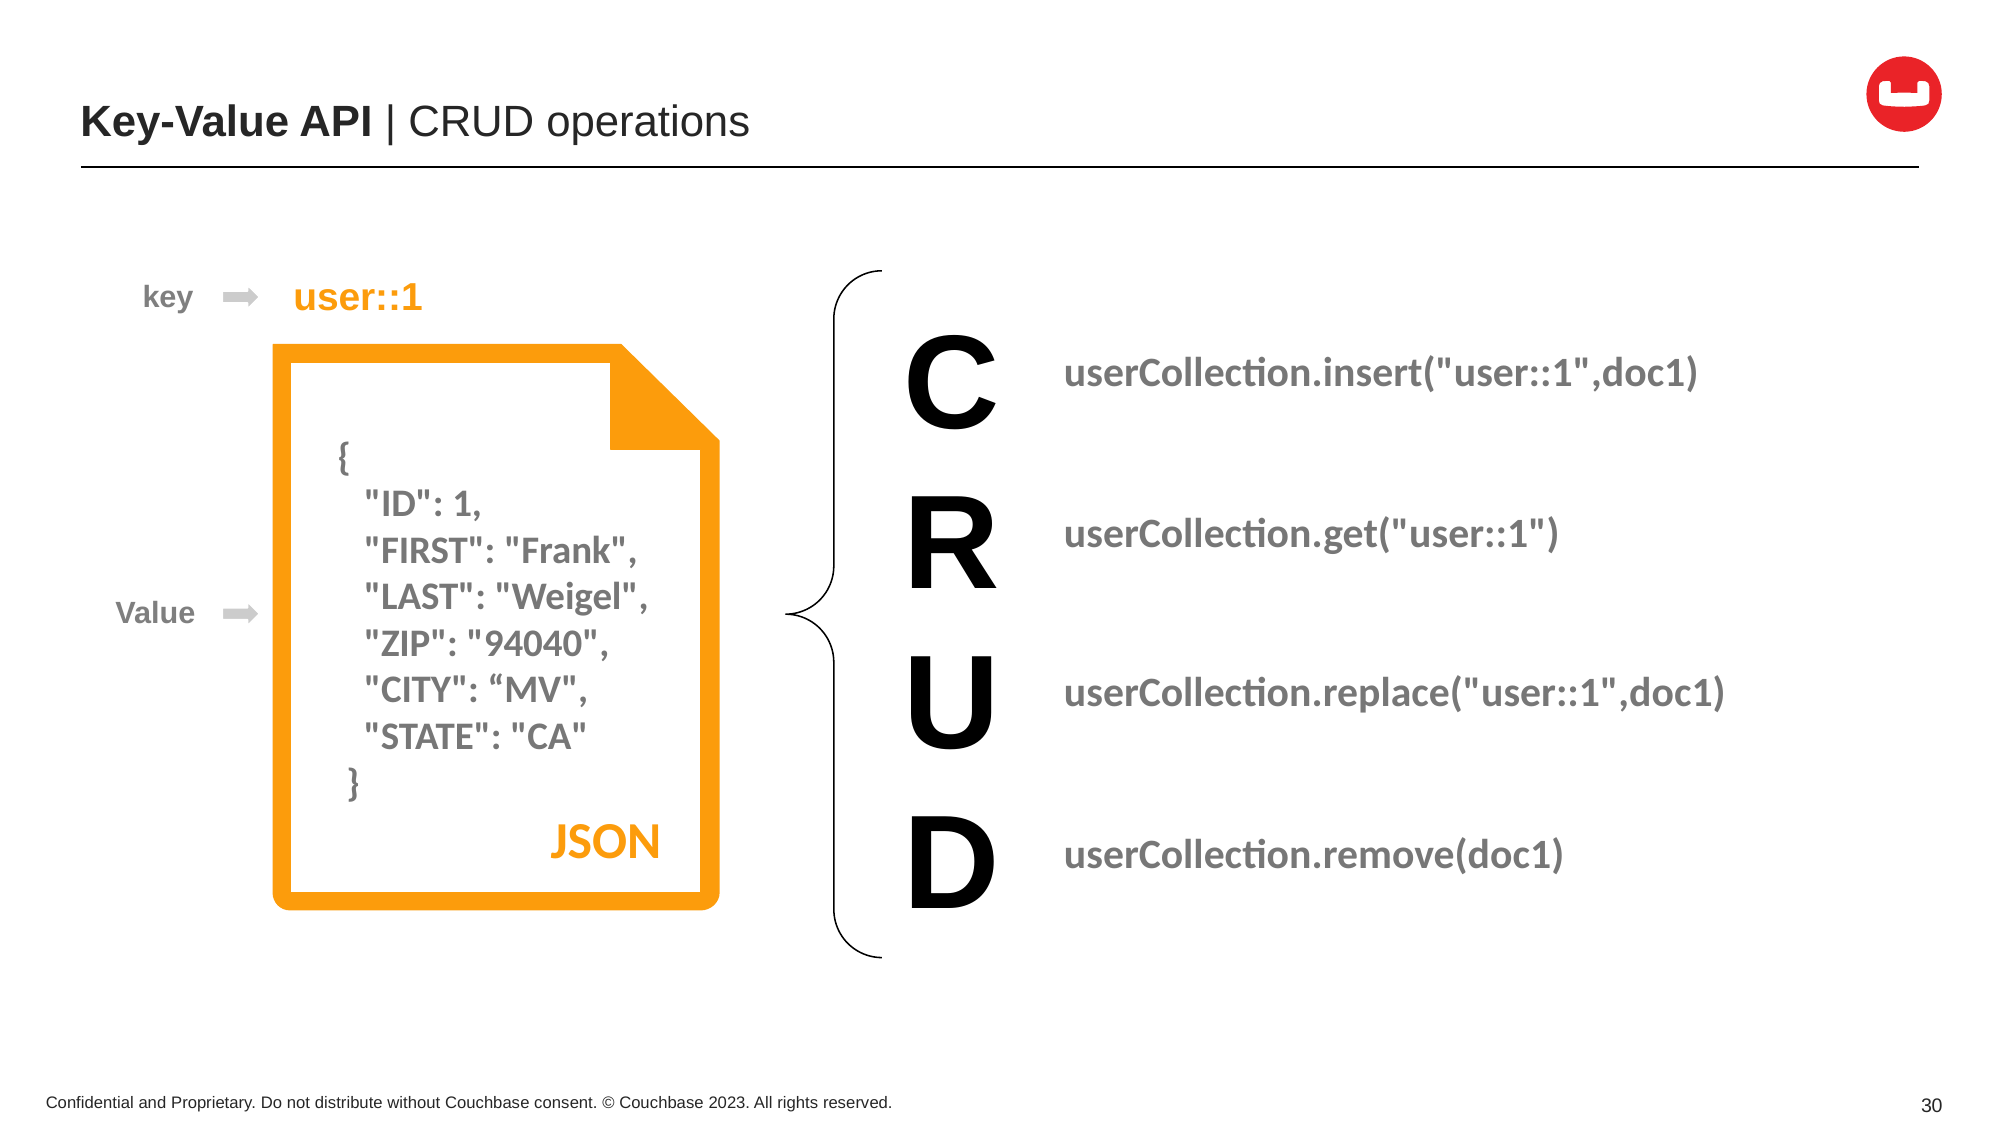

# Key-Value API | CRUD operations
key
user::1

C
R
U
D

userCollection.insert("user::1",doc1)

 {
    "ID": 1,
    "FIRST": "Frank",
    "LAST": "Weigel",
    "ZIP": "94040",
    "CITY": “MV",
    "STATE": "CA"
  }
userCollection.get("user::1")
Value

userCollection.replace("user::1",doc1)
JSON
userCollection.remove(doc1)